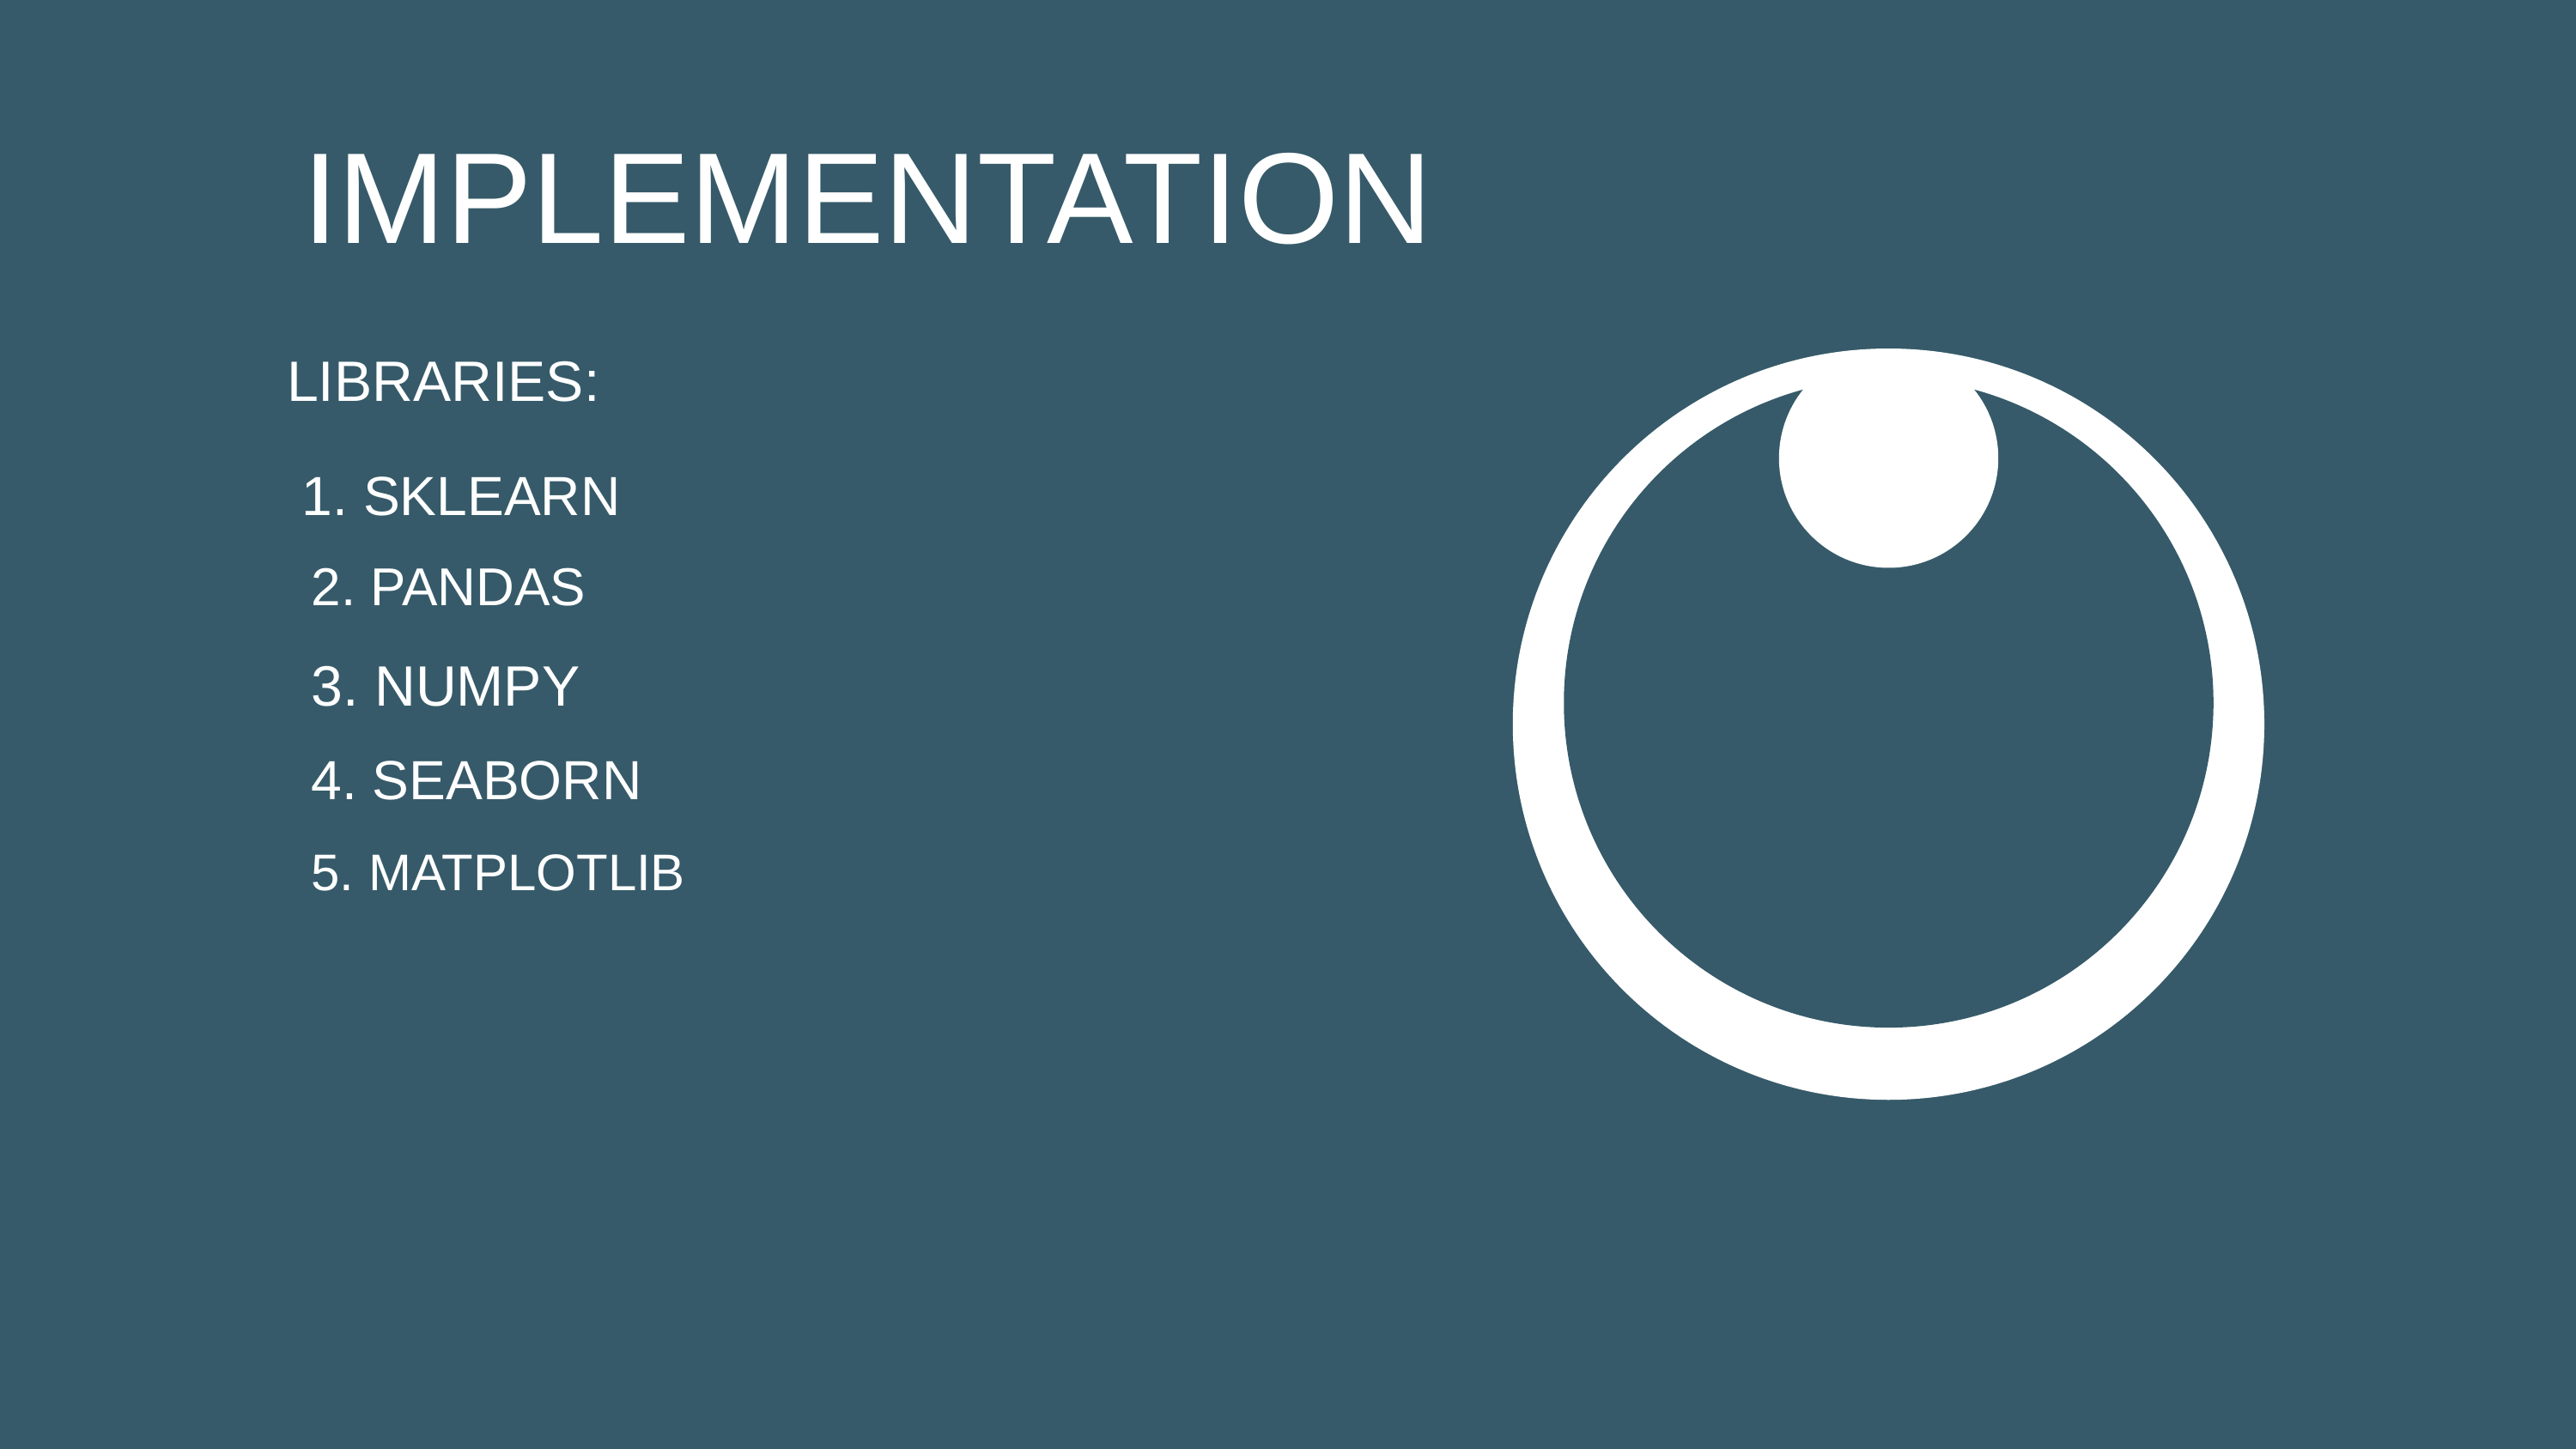

IMPLEMENTATION

LIBRARIES:

 1. SKLEARN
2. PANDAS
3. NUMPY
4. SEABORN
5. MATPLOTLIB